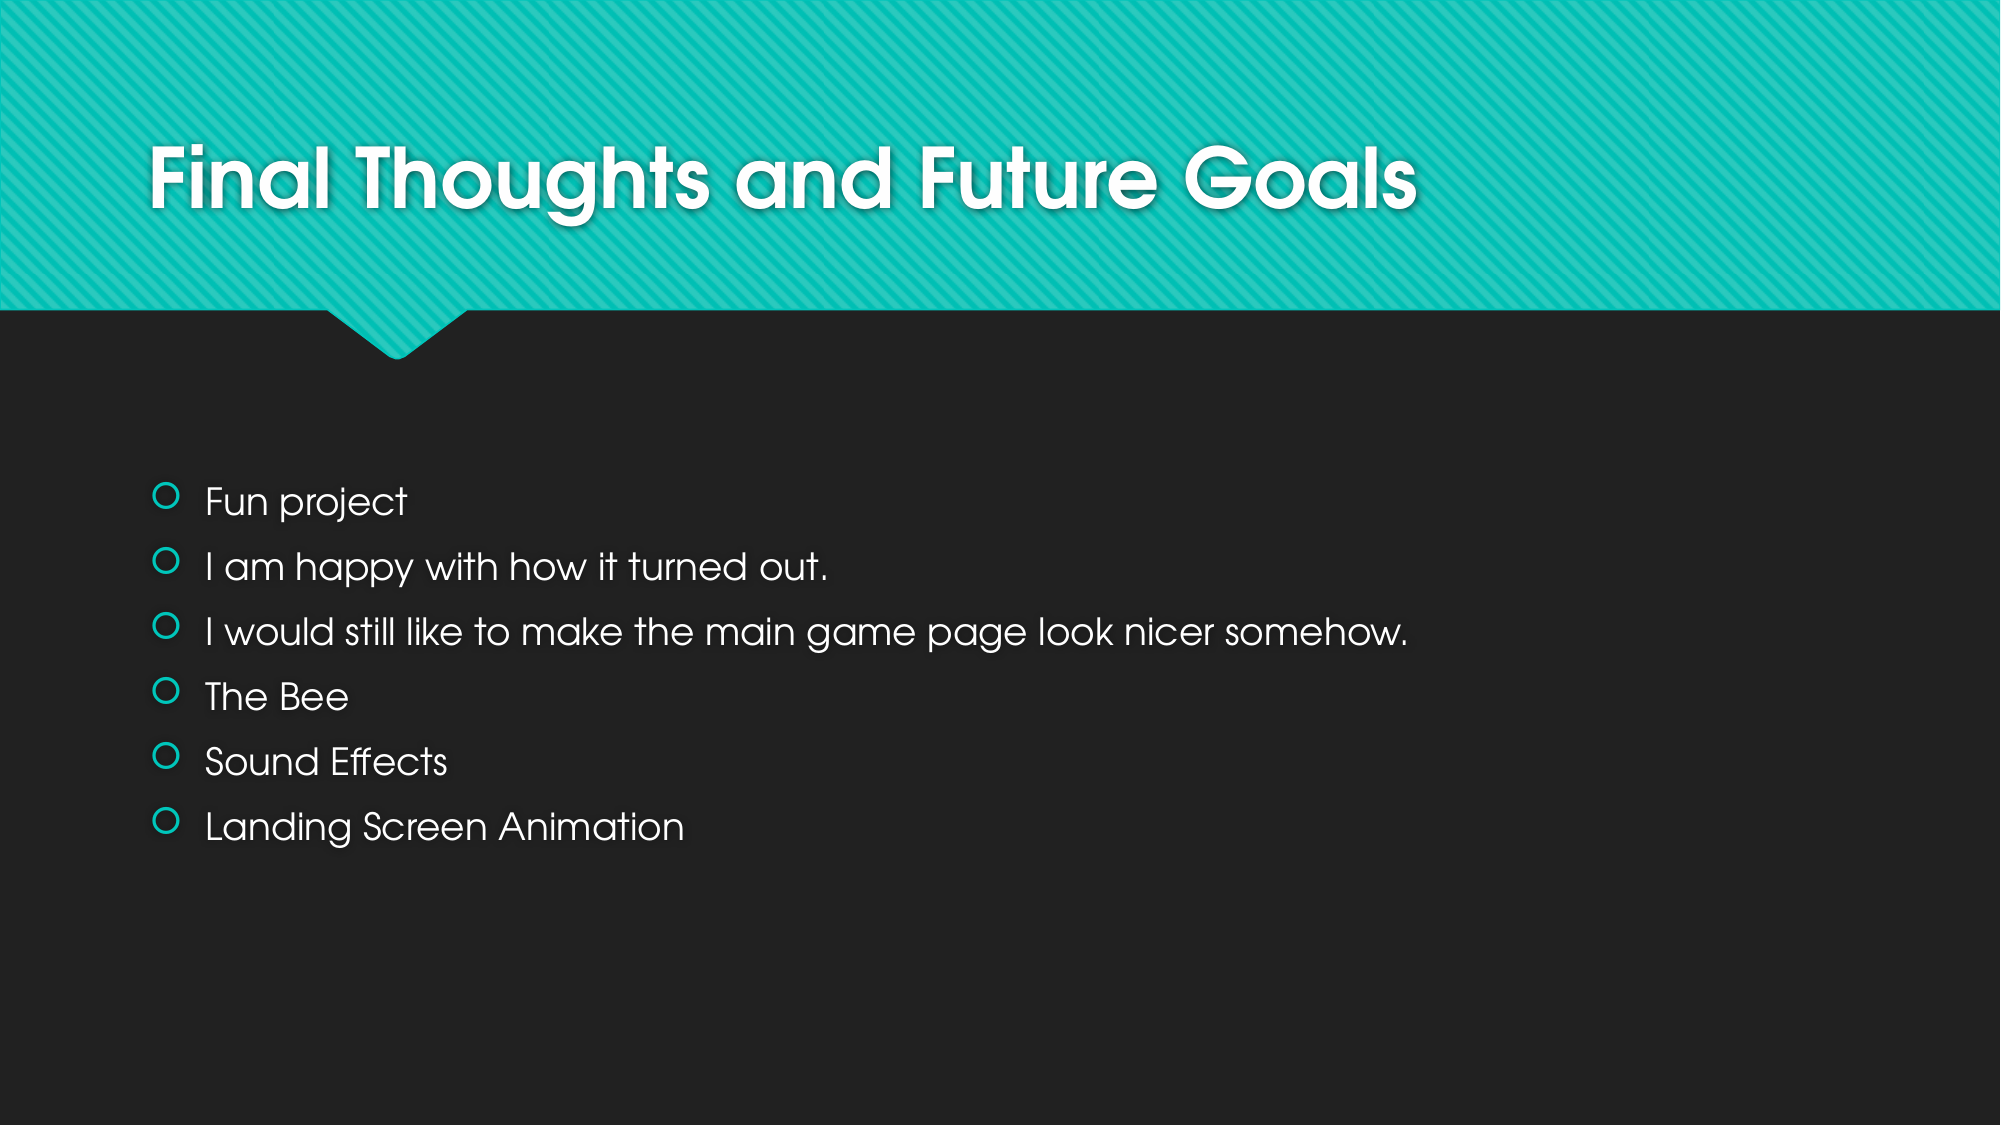

# Final Thoughts and Future Goals
Fun project
I am happy with how it turned out.
I would still like to make the main game page look nicer somehow.
The Bee
Sound Effects
Landing Screen Animation